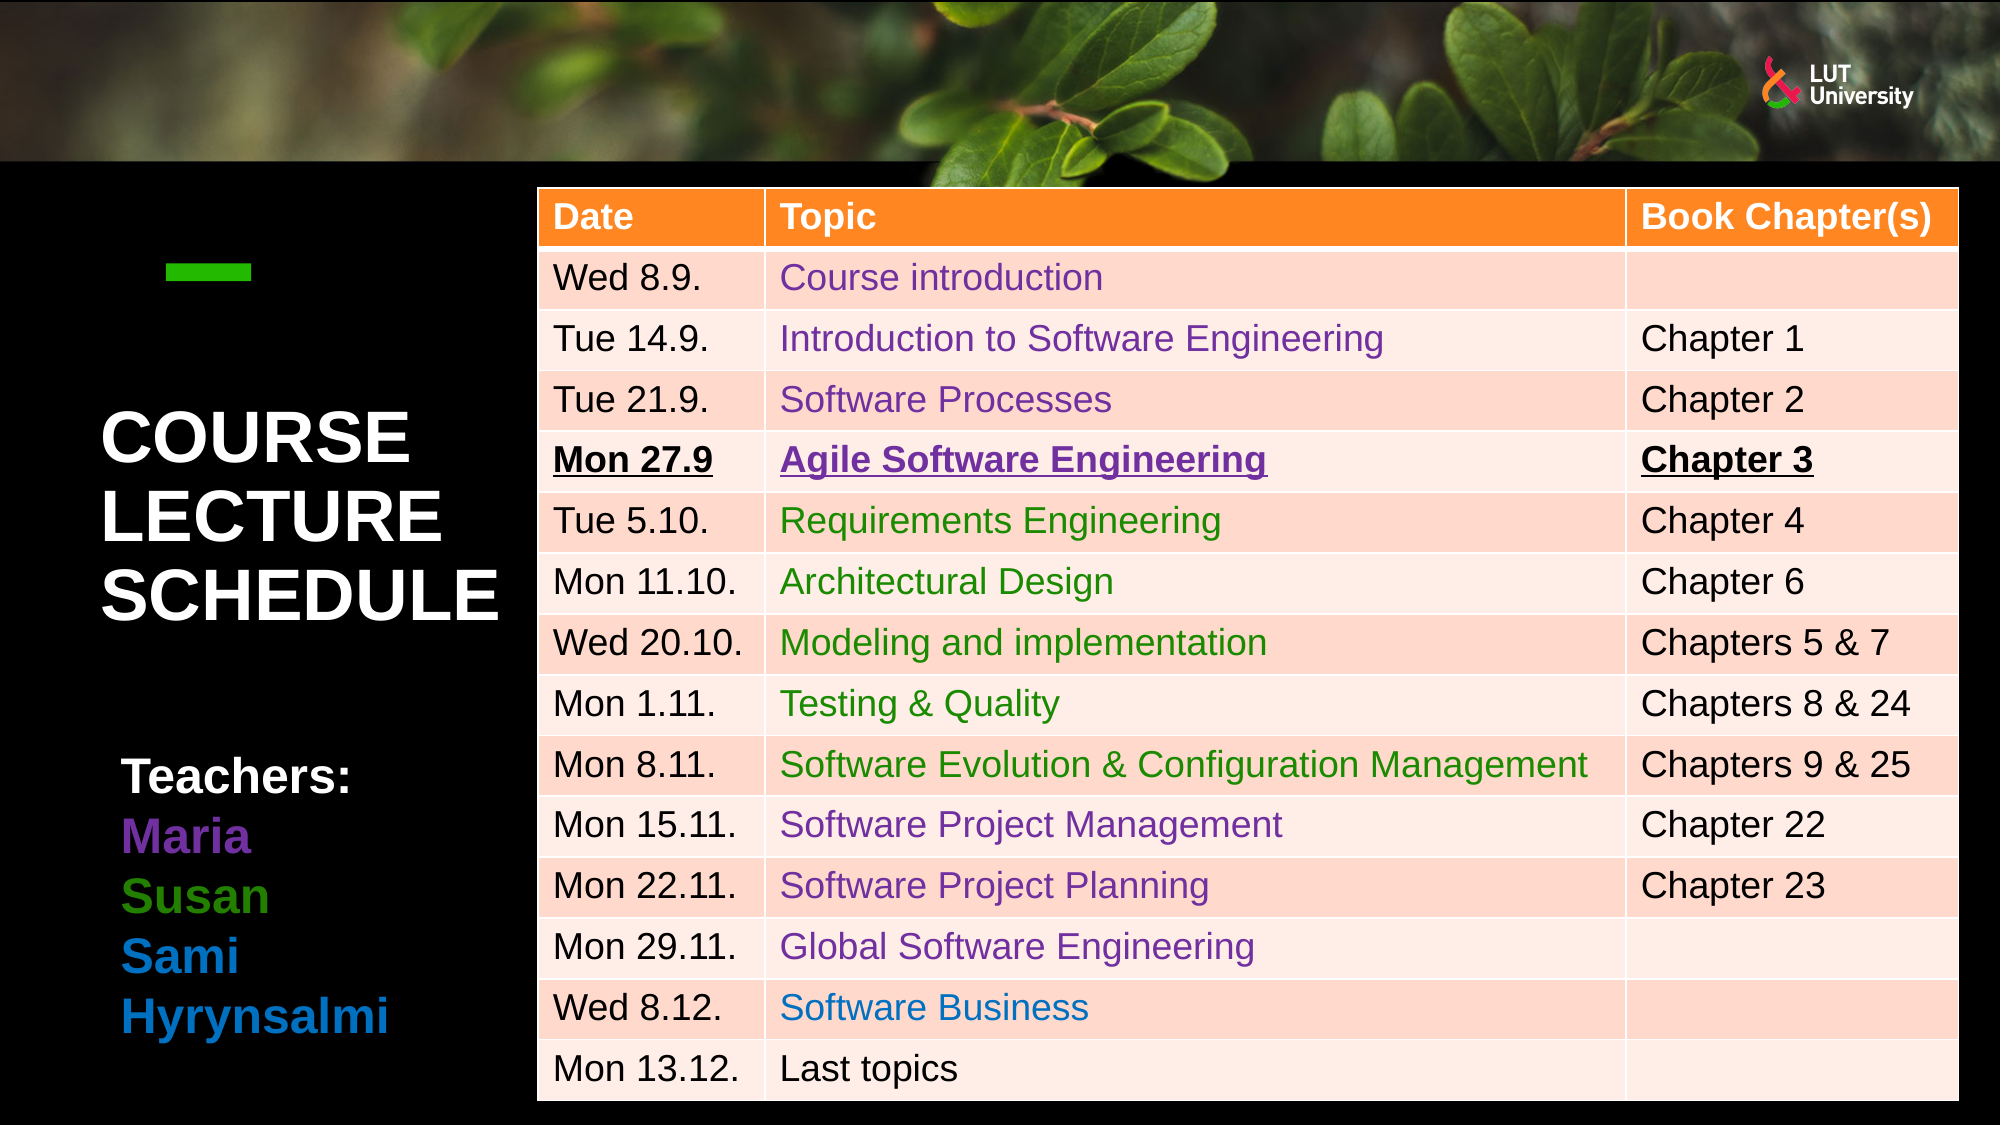

| Date | Topic | Book Chapter(s) |
| --- | --- | --- |
| Wed 8.9. | Course introduction |  |
| Tue 14.9. | Introduction to Software Engineering | Chapter 1 |
| Tue 21.9. | Software Processes | Chapter 2 |
| Mon 27.9 | Agile Software Engineering | Chapter 3 |
| Tue 5.10. | Requirements Engineering | Chapter 4 |
| Mon 11.10. | Architectural Design | Chapter 6 |
| Wed 20.10. | Modeling and implementation | Chapters 5 & 7 |
| Mon 1.11. | Testing & Quality | Chapters 8 & 24 |
| Mon 8.11. | Software Evolution & Configuration Management | Chapters 9 & 25 |
| Mon 15.11. | Software Project Management | Chapter 22 |
| Mon 22.11. | Software Project Planning | Chapter 23 |
| Mon 29.11. | Global Software Engineering |  |
| Wed 8.12. | Software Business |  |
| Mon 13.12. | Last topics |  |
# Course Lecture Schedule
Teachers:
Maria
Susan
Sami Hyrynsalmi